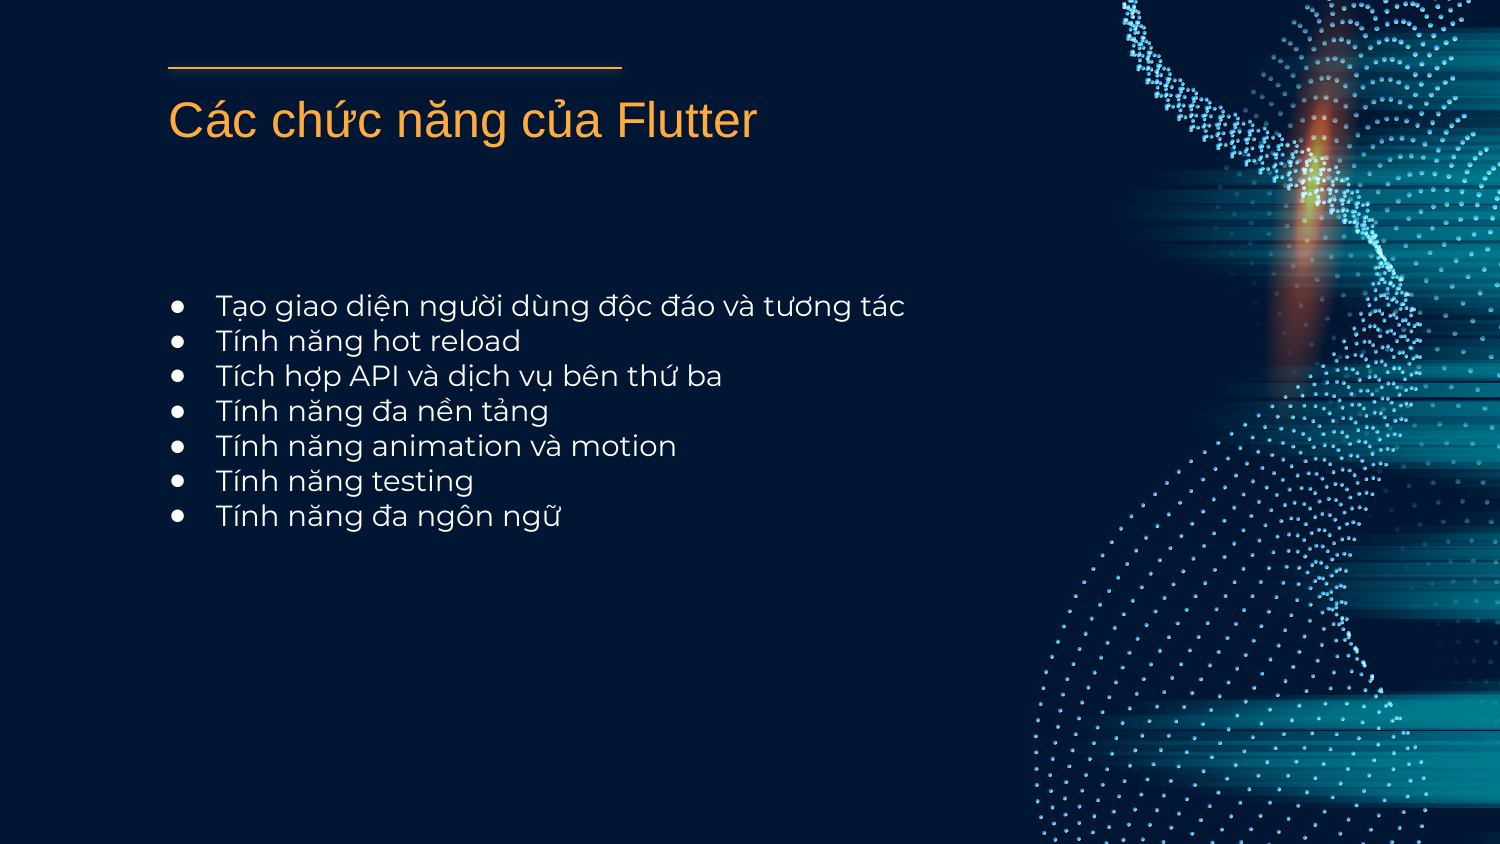

# Các chức năng của Flutter
Tạo giao diện người dùng độc đáo và tương tác
Tính năng hot reload
Tích hợp API và dịch vụ bên thứ ba
Tính năng đa nền tảng
Tính năng animation và motion
Tính năng testing
Tính năng đa ngôn ngữ